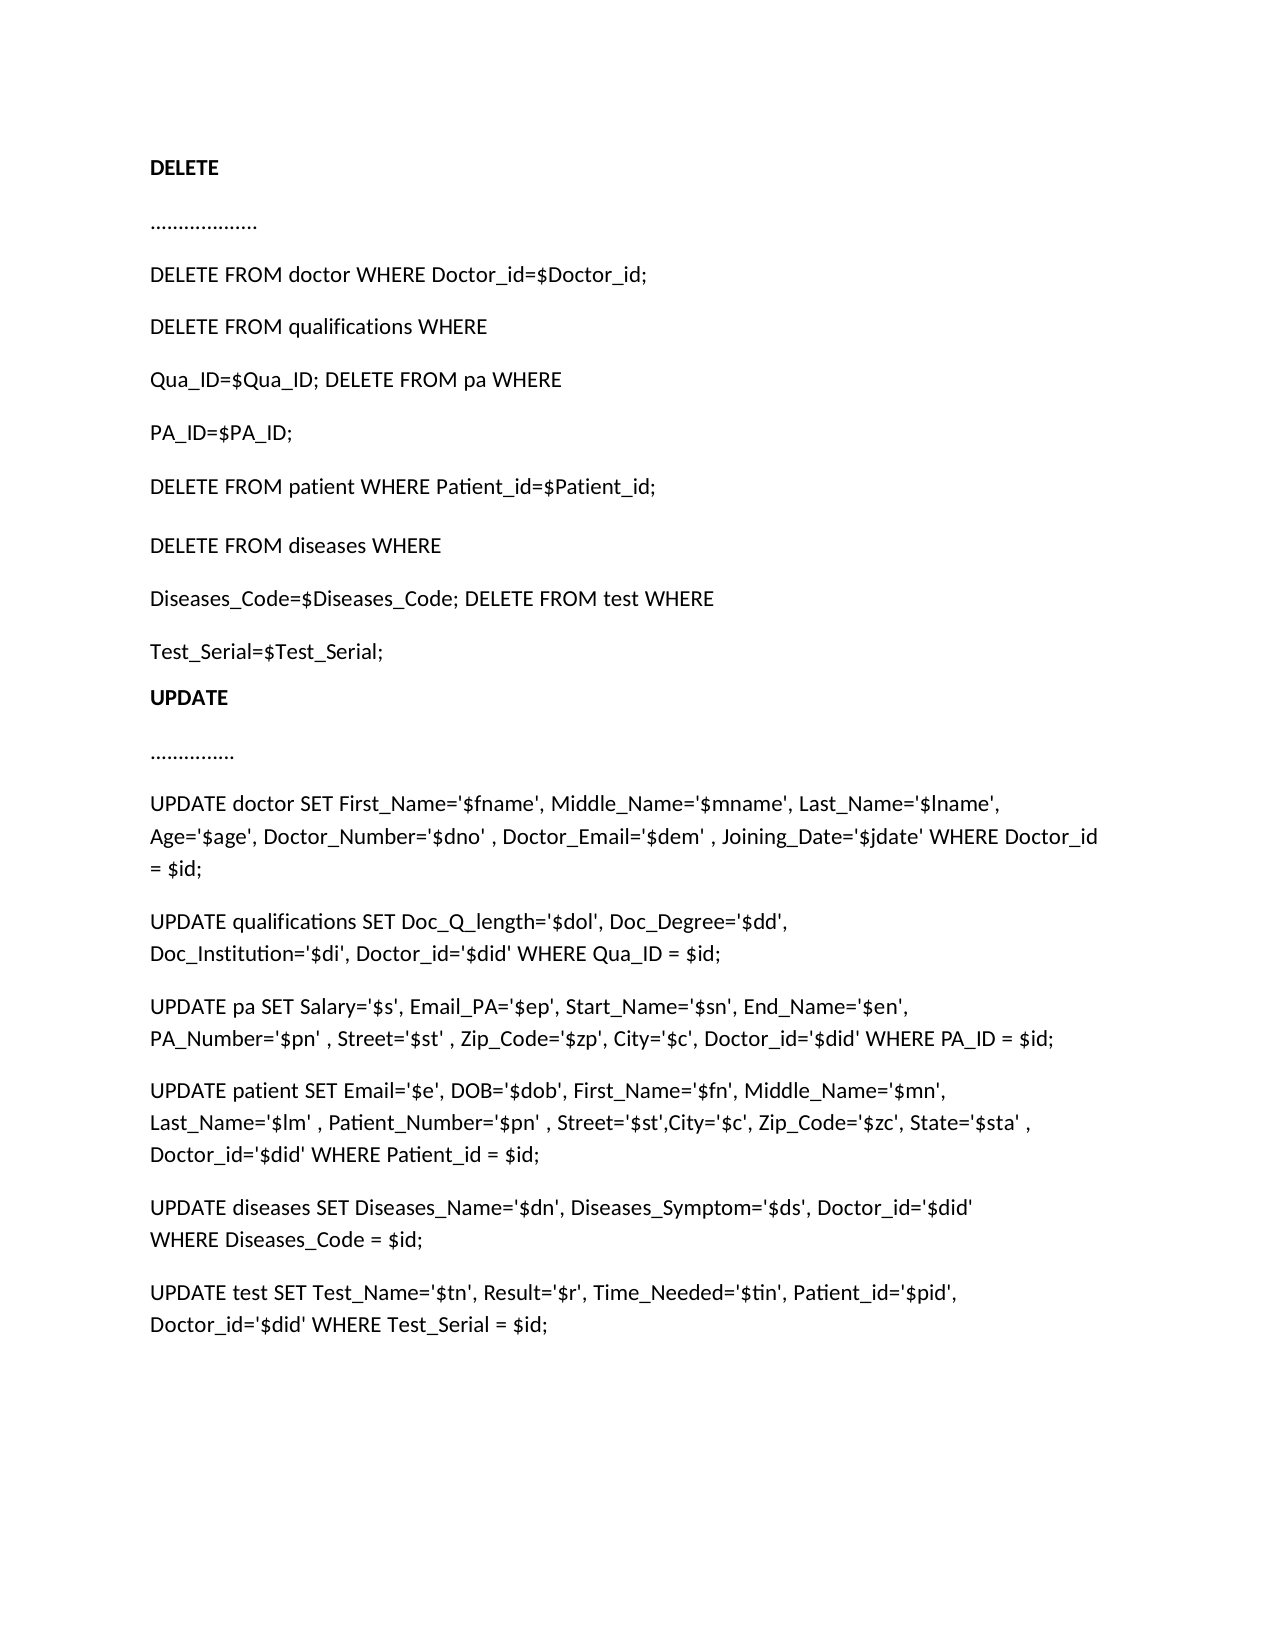

DELETE

...................
DELETE FROM doctor WHERE Doctor_id=$Doctor_id; DELETE FROM qualifications WHERE Qua_ID=$Qua_ID; DELETE FROM pa WHERE PA_ID=$PA_ID;

DELETE FROM patient WHERE Patient_id=$Patient_id;
DELETE FROM diseases WHERE Diseases_Code=$Diseases_Code; DELETE FROM test WHERE Test_Serial=$Test_Serial;
UPDATE

...............
UPDATE doctor SET First_Name='$fname', Middle_Name='$mname', Last_Name='$lname', Age='$age', Doctor_Number='$dno' , Doctor_Email='$dem' , Joining_Date='$jdate' WHERE Doctor_id = $id;
UPDATE qualifications SET Doc_Q_length='$dol', Doc_Degree='$dd', Doc_Institution='$di', Doctor_id='$did' WHERE Qua_ID = $id;
UPDATE pa SET Salary='$s', Email_PA='$ep', Start_Name='$sn', End_Name='$en', PA_Number='$pn' , Street='$st' , Zip_Code='$zp', City='$c', Doctor_id='$did' WHERE PA_ID = $id;
UPDATE patient SET Email='$e', DOB='$dob', First_Name='$fn', Middle_Name='$mn', Last_Name='$lm' , Patient_Number='$pn' , Street='$st',City='$c', Zip_Code='$zc', State='$sta' , Doctor_id='$did' WHERE Patient_id = $id;
UPDATE diseases SET Diseases_Name='$dn', Diseases_Symptom='$ds', Doctor_id='$did' WHERE Diseases_Code = $id;
UPDATE test SET Test_Name='$tn', Result='$r', Time_Needed='$tin', Patient_id='$pid', Doctor_id='$did' WHERE Test_Serial = $id;